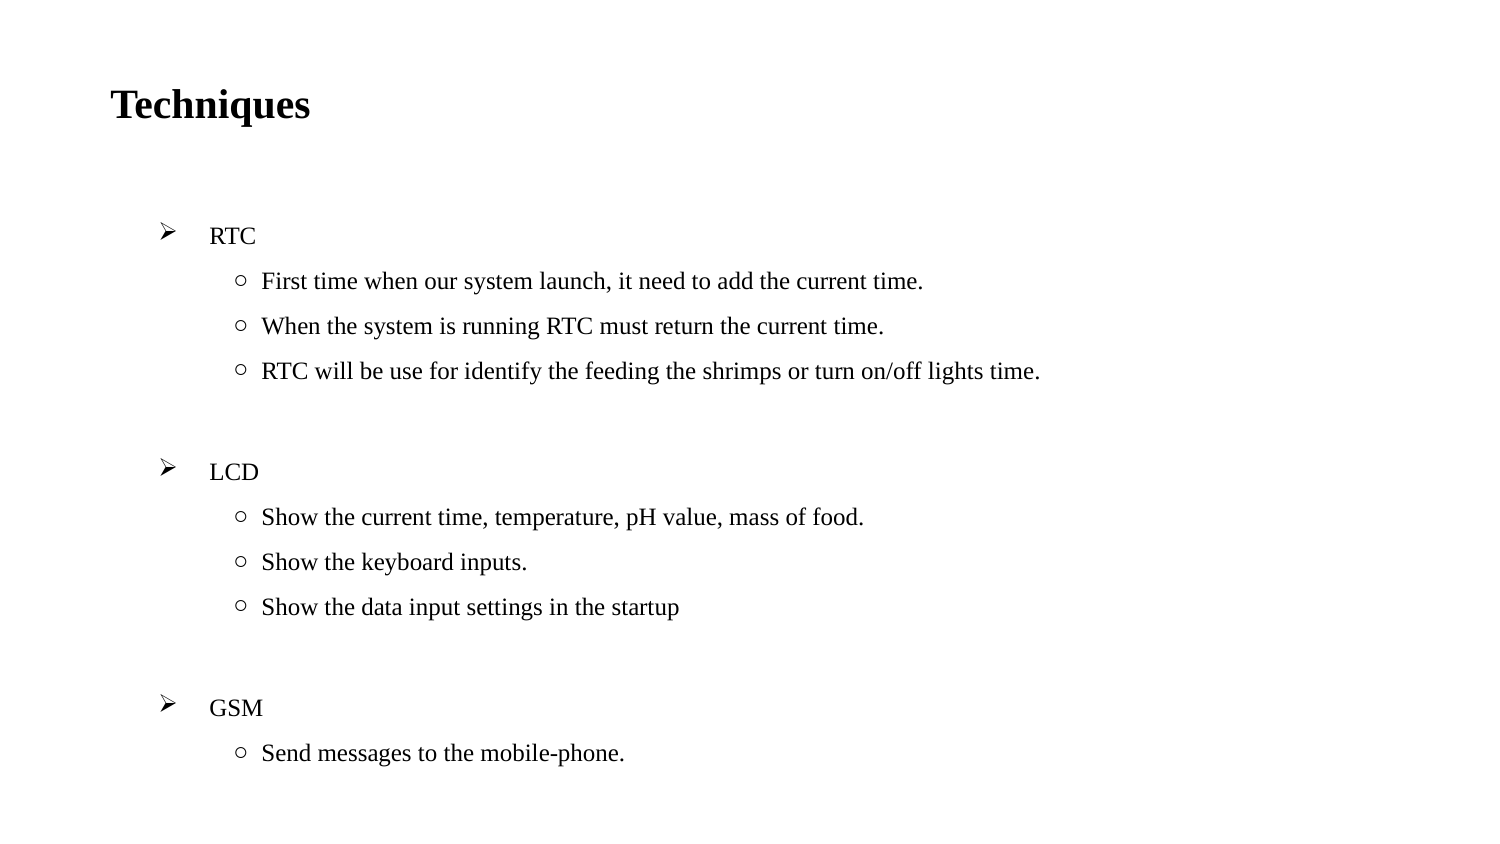

# Techniques
RTC
First time when our system launch, it need to add the current time.
When the system is running RTC must return the current time.
RTC will be use for identify the feeding the shrimps or turn on/off lights time.

LCD
Show the current time, temperature, pH value, mass of food.
Show the keyboard inputs.
Show the data input settings in the startup

GSM
Send messages to the mobile-phone.